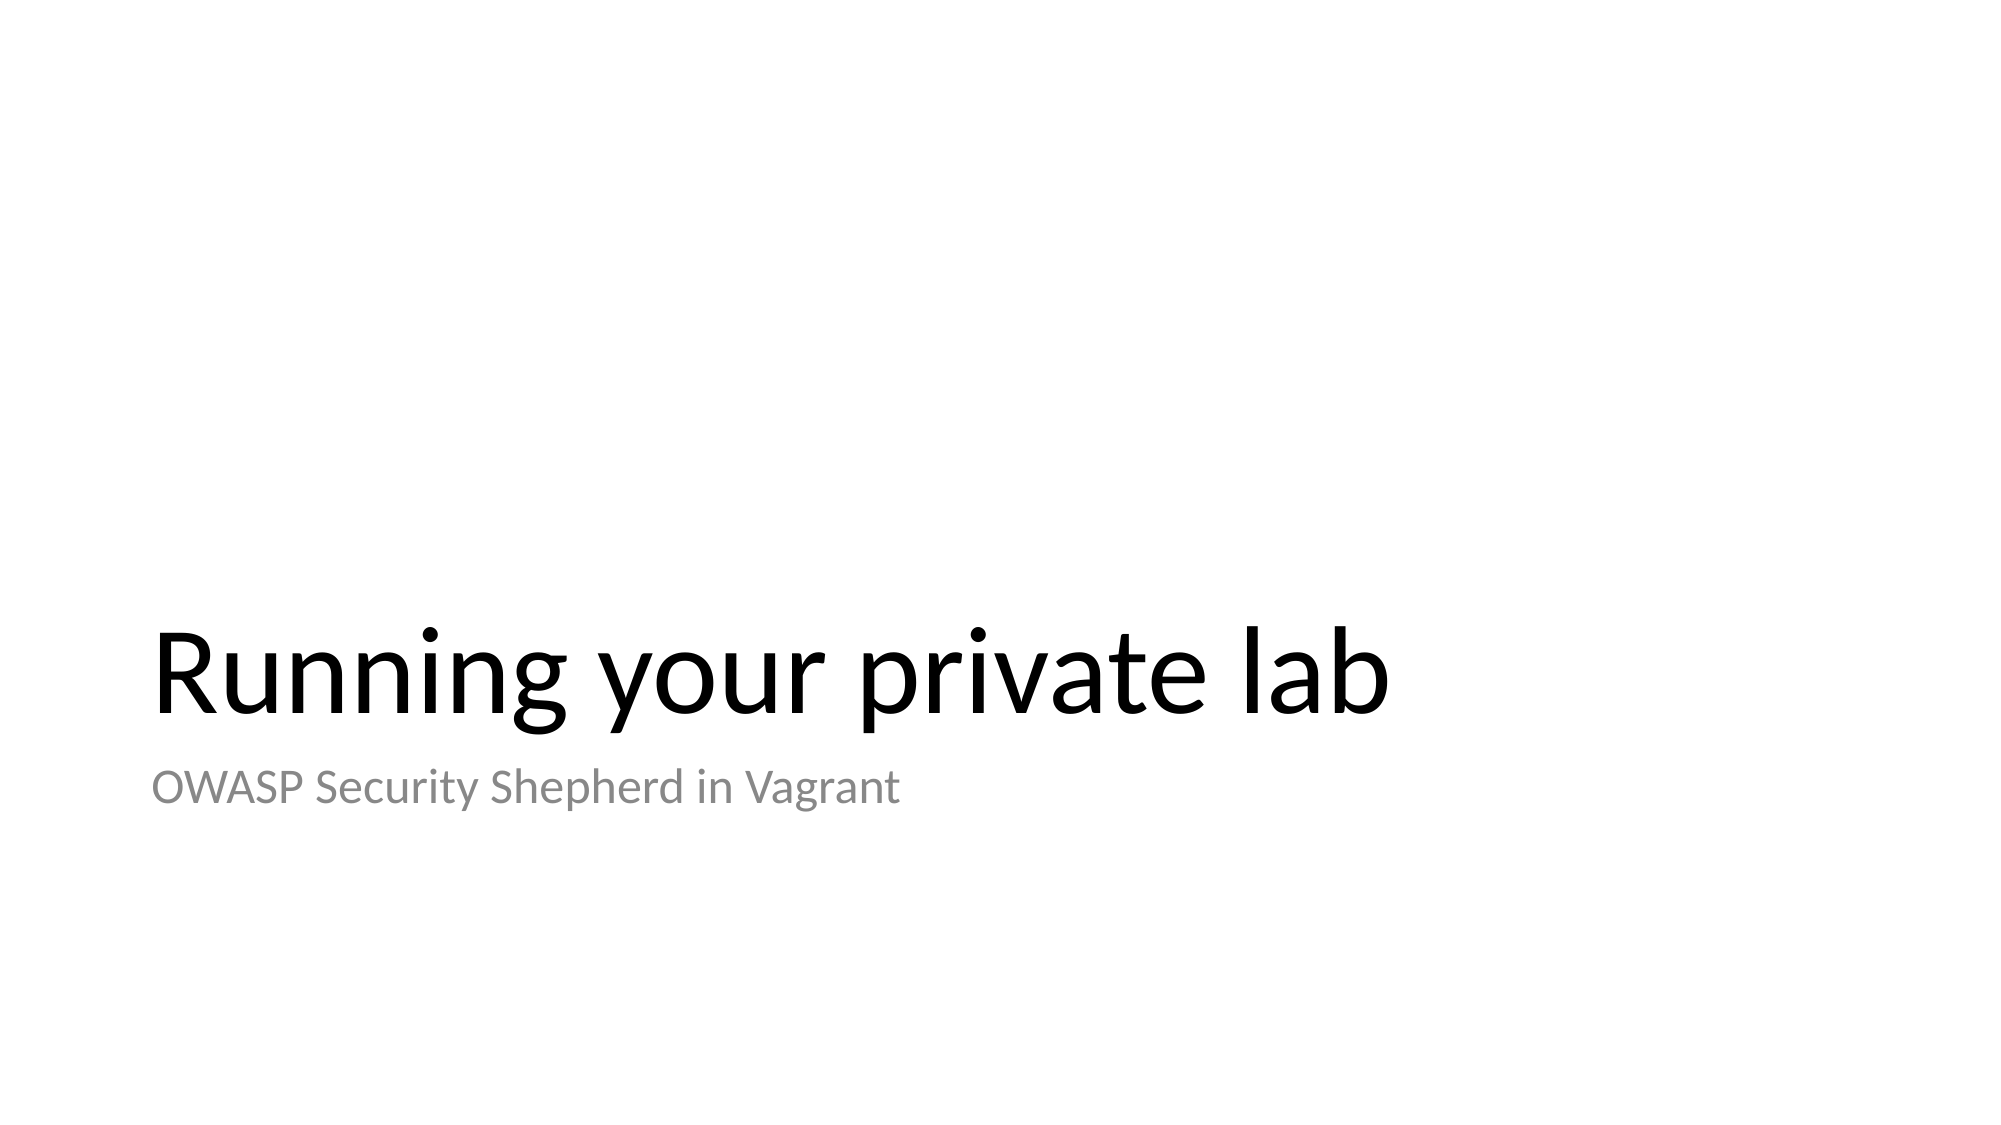

# Running your private lab
OWASP Security Shepherd in Vagrant